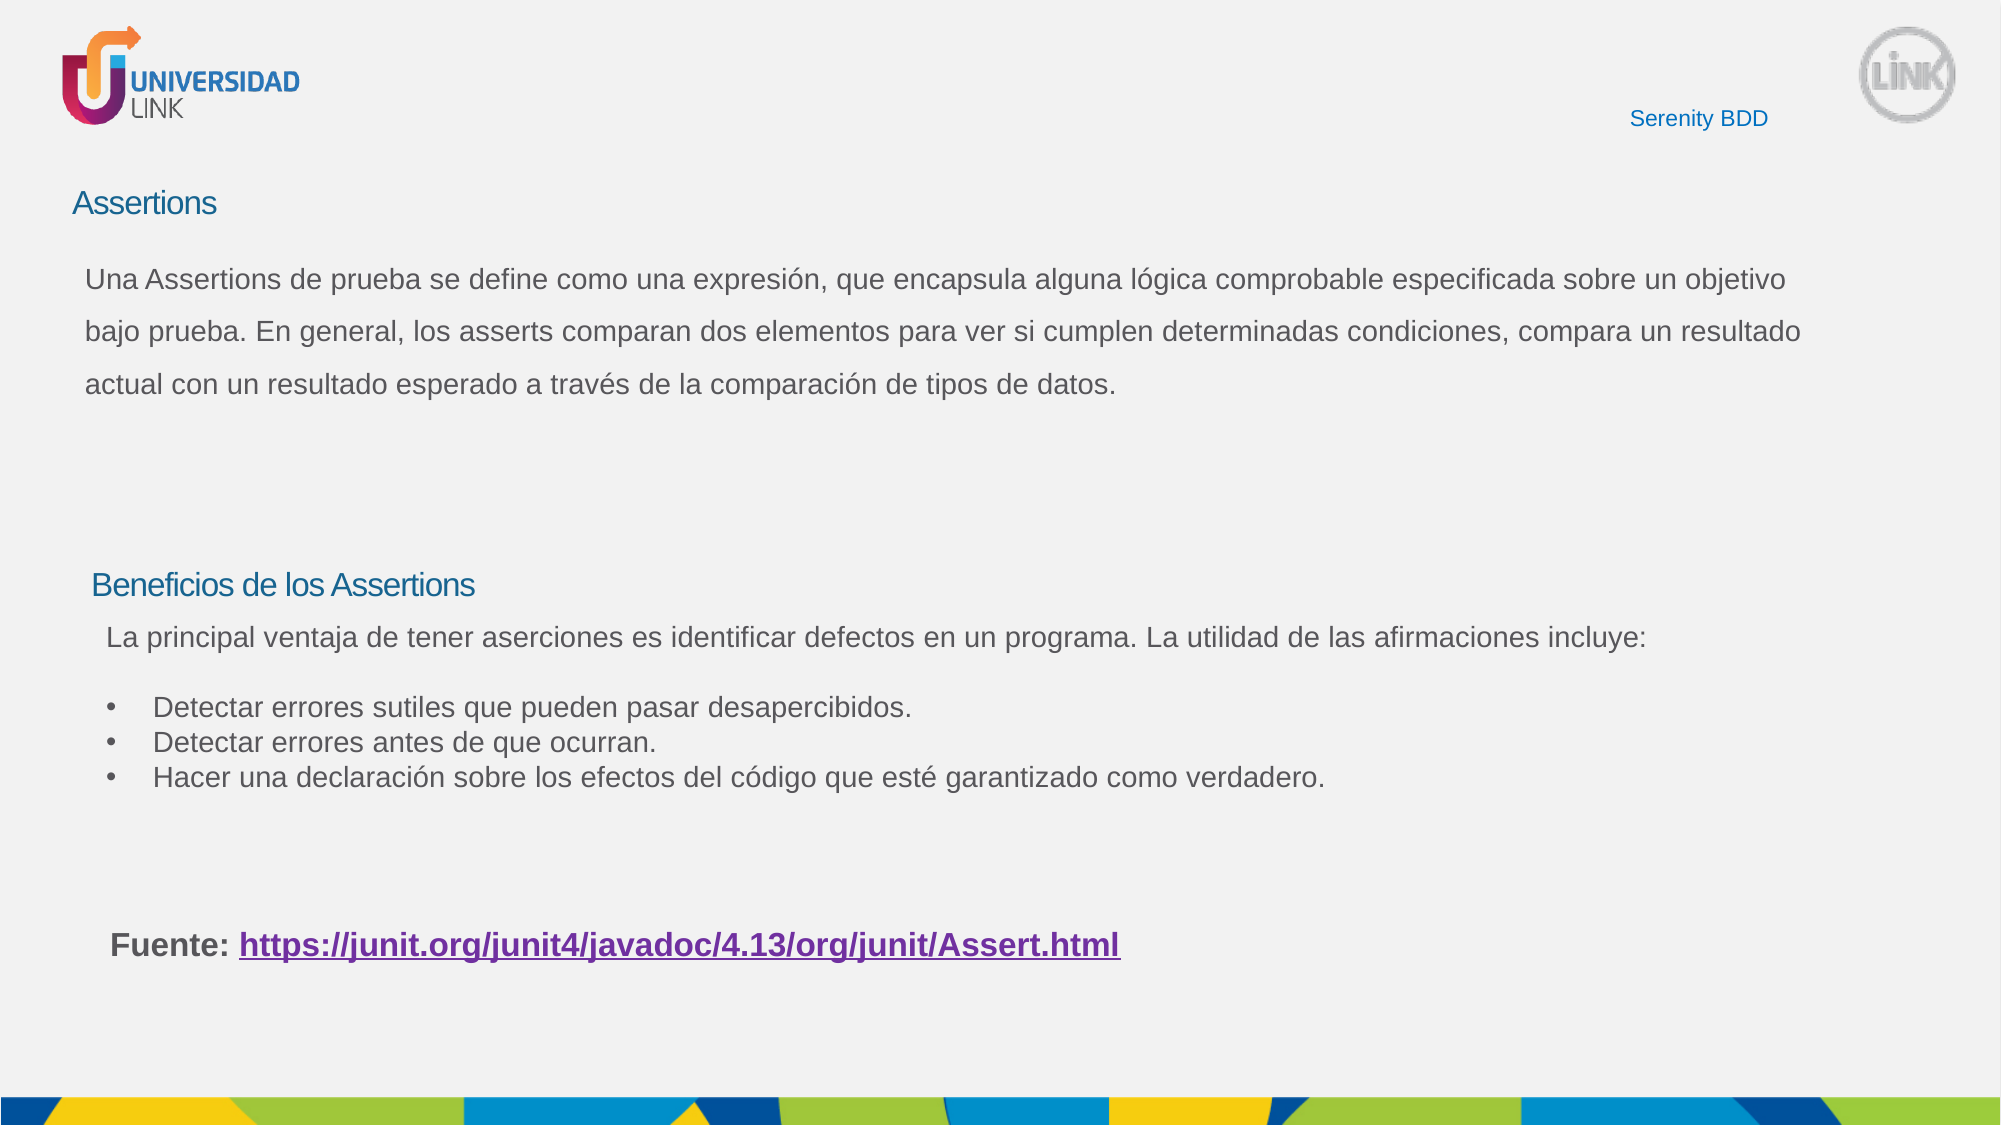

Serenity BDD
Assertions
Una Assertions de prueba se define como una expresión, que encapsula alguna lógica comprobable especificada sobre un objetivo bajo prueba. En general, los asserts comparan dos elementos para ver si cumplen determinadas condiciones, compara un resultado actual con un resultado esperado a través de la comparación de tipos de datos.
Beneficios de los Assertions
La principal ventaja de tener aserciones es identificar defectos en un programa. La utilidad de las afirmaciones incluye:

Detectar errores sutiles que pueden pasar desapercibidos.
Detectar errores antes de que ocurran.
Hacer una declaración sobre los efectos del código que esté garantizado como verdadero.
Fuente: https://junit.org/junit4/javadoc/4.13/org/junit/Assert.html